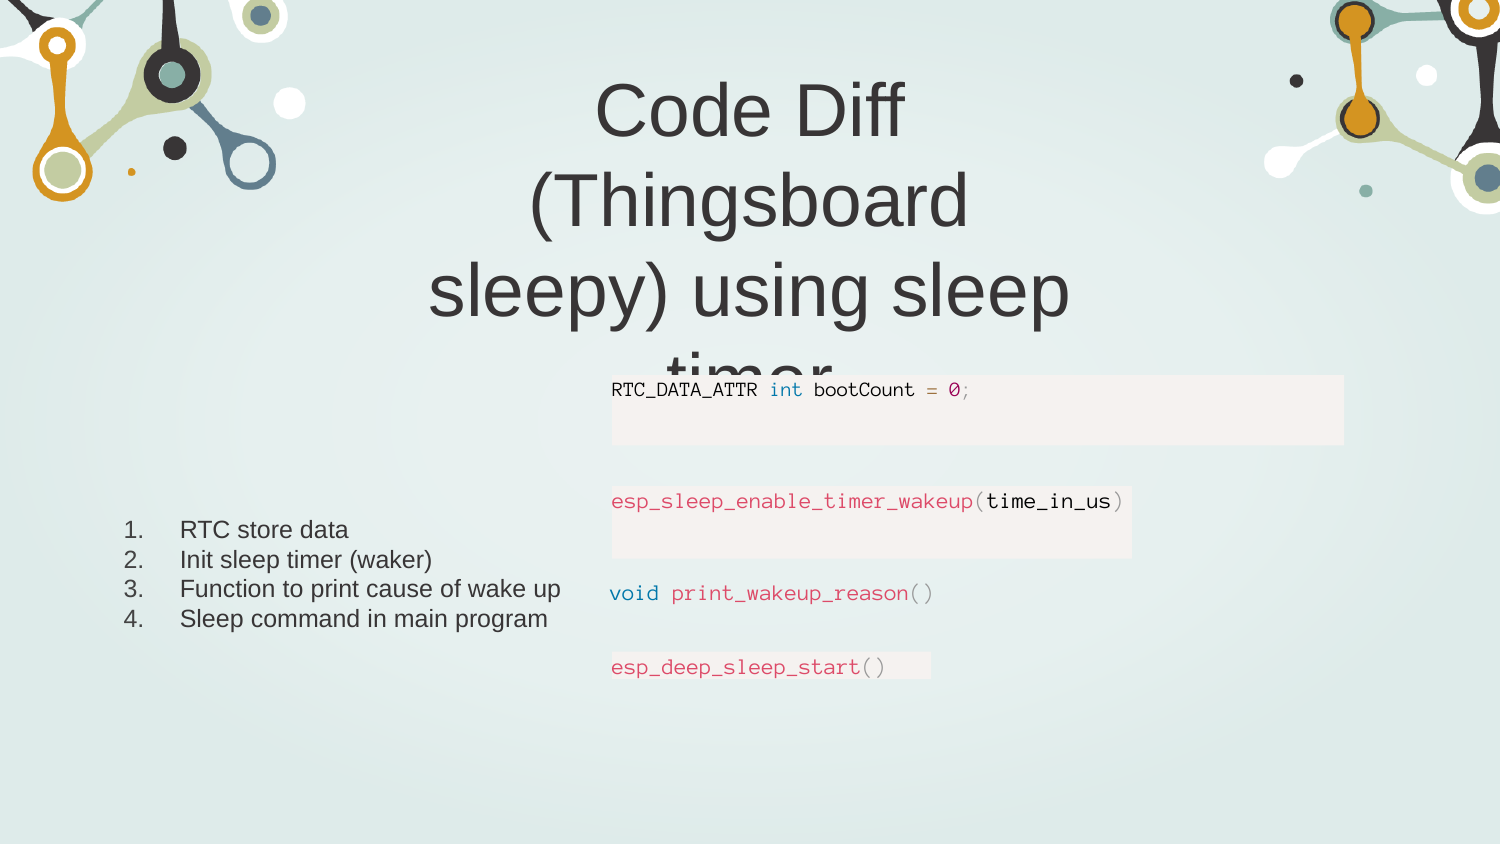

# Code Diff (Thingsboard sleepy) using sleep timer
RTC store data
Init sleep timer (waker)
Function to print cause of wake up
Sleep command in main program
RTC_DATA_ATTR int bootCount = 0;

esp_sleep_enable_timer_wakeup(time_in_us)
void print_wakeup_reason()
esp_deep_sleep_start()